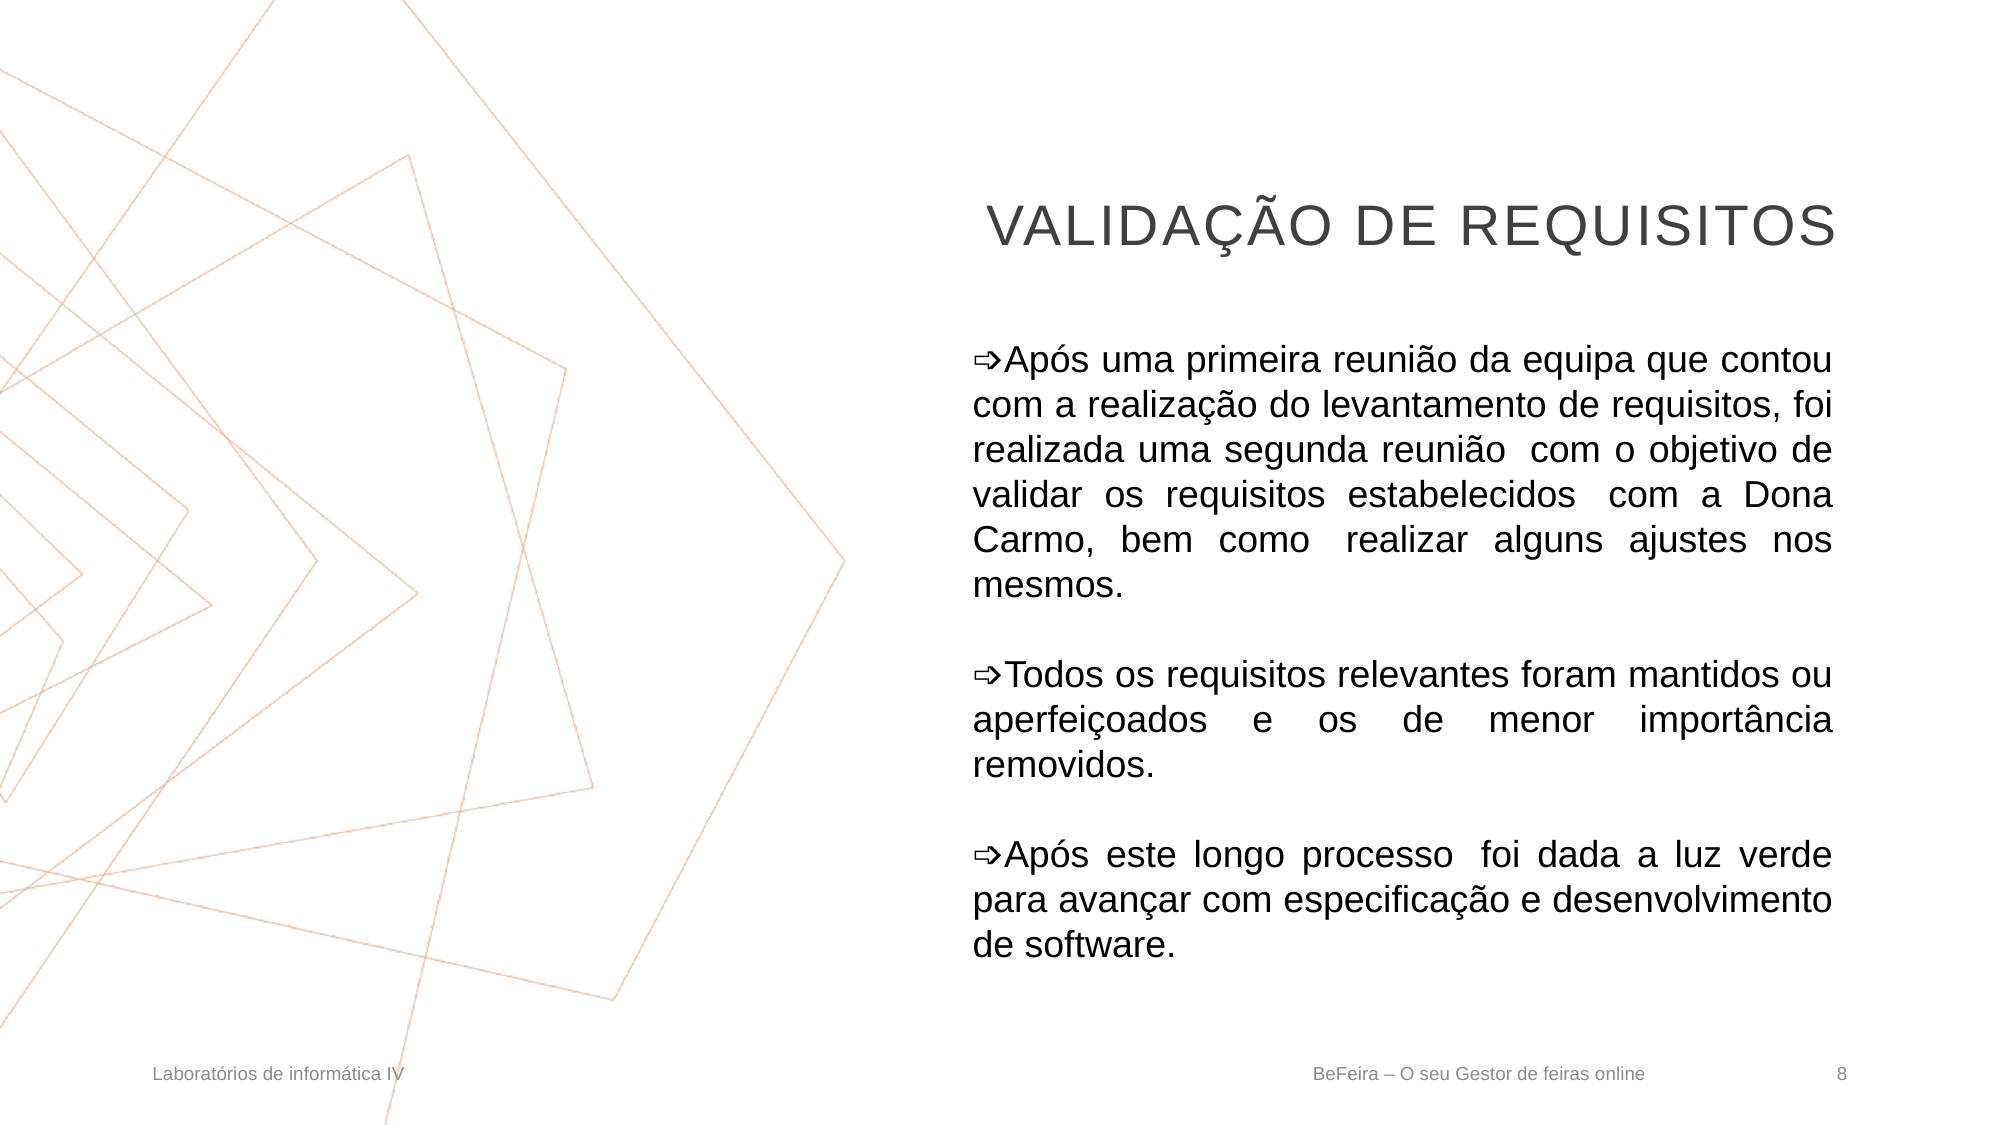

# Validação de requisitos
➩Após uma primeira reunião da equipa que contou com a realização do levantamento de requisitos, foi realizada uma segunda reunião  com o objetivo de validar os requisitos estabelecidos  com a Dona Carmo, bem como  realizar alguns ajustes nos mesmos.

➩Todos os requisitos relevantes foram mantidos ou aperfeiçoados e os de menor importância removidos.

➩Após este longo processo  foi dada a luz verde para avançar com especificação e desenvolvimento de software.

Laboratórios de informática IV
BeFeira – O seu Gestor de feiras online
8